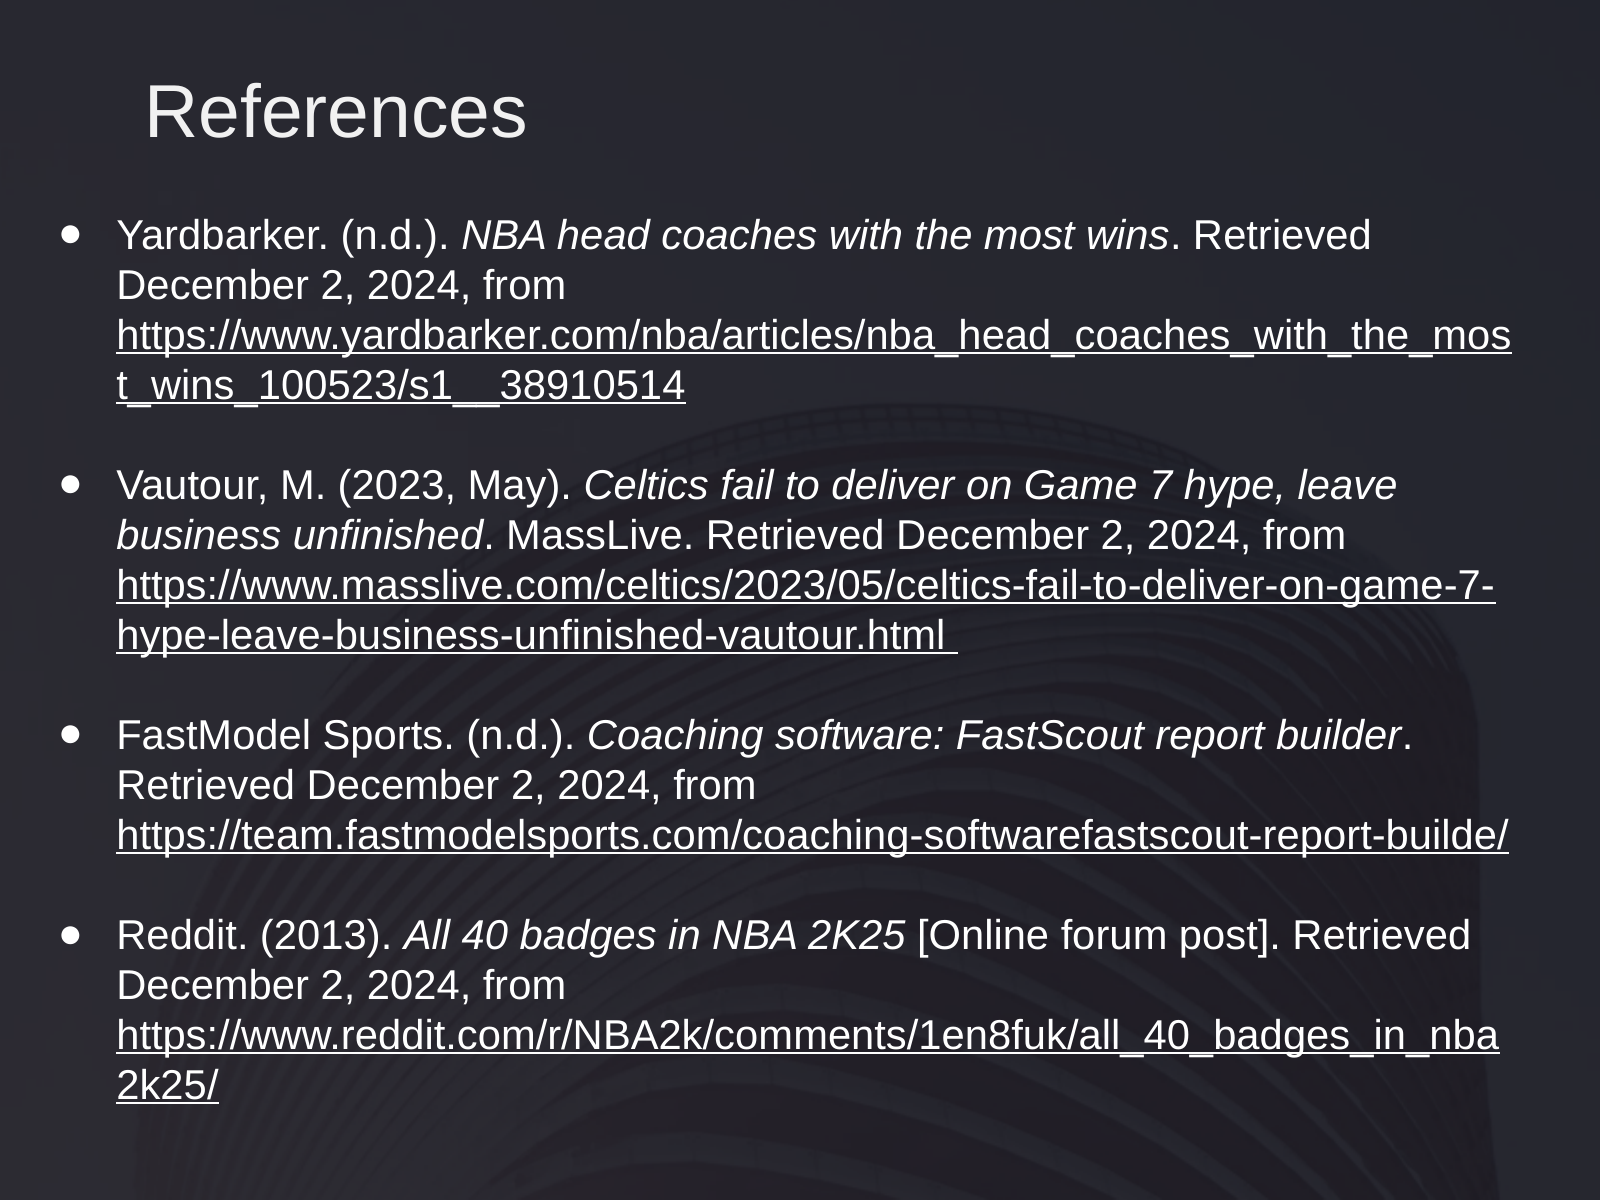

References
Yardbarker. (n.d.). NBA head coaches with the most wins. Retrieved December 2, 2024, from https://www.yardbarker.com/nba/articles/nba_head_coaches_with_the_most_wins_100523/s1__38910514

Vautour, M. (2023, May). Celtics fail to deliver on Game 7 hype, leave business unfinished. MassLive. Retrieved December 2, 2024, from https://www.masslive.com/celtics/2023/05/celtics-fail-to-deliver-on-game-7-hype-leave-business-unfinished-vautour.html

FastModel Sports. (n.d.). Coaching software: FastScout report builder. Retrieved December 2, 2024, from https://team.fastmodelsports.com/coaching-softwarefastscout-report-builde/

Reddit. (2013). All 40 badges in NBA 2K25 [Online forum post]. Retrieved December 2, 2024, from https://www.reddit.com/r/NBA2k/comments/1en8fuk/all_40_badges_in_nba2k25/